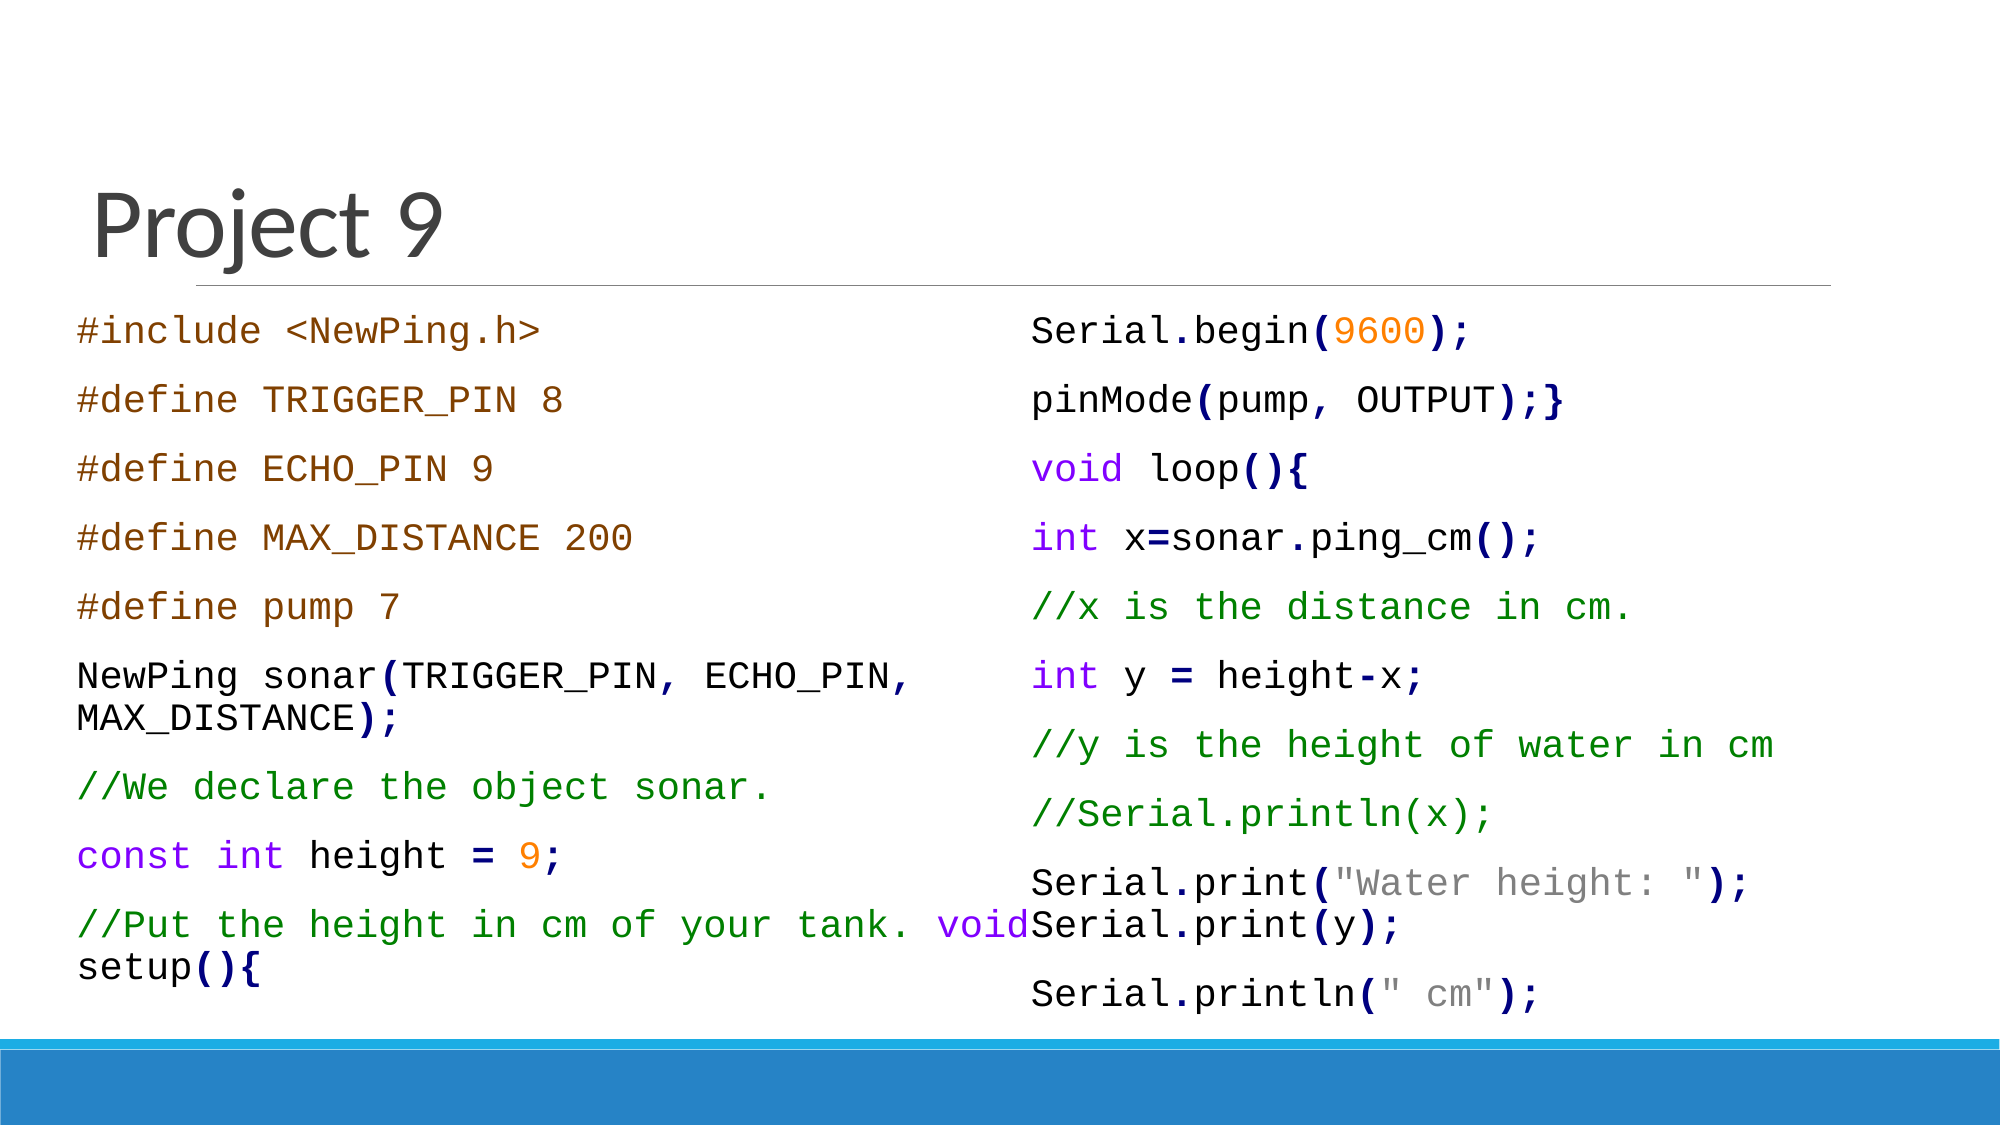

# Project 9
#include <NewPing.h>
#define TRIGGER_PIN 8
#define ECHO_PIN 9
#define MAX_DISTANCE 200
#define pump 7
NewPing sonar(TRIGGER_PIN, ECHO_PIN, MAX_DISTANCE);
//We declare the object sonar.
const int height = 9;
//Put the height in cm of your tank. void setup(){
Serial.begin(9600);
pinMode(pump, OUTPUT);}
void loop(){
int x=sonar.ping_cm();
//x is the distance in cm.
int y = height-x;
//y is the height of water in cm
//Serial.println(x);
Serial.print("Water height: "); Serial.print(y);
Serial.println(" cm");